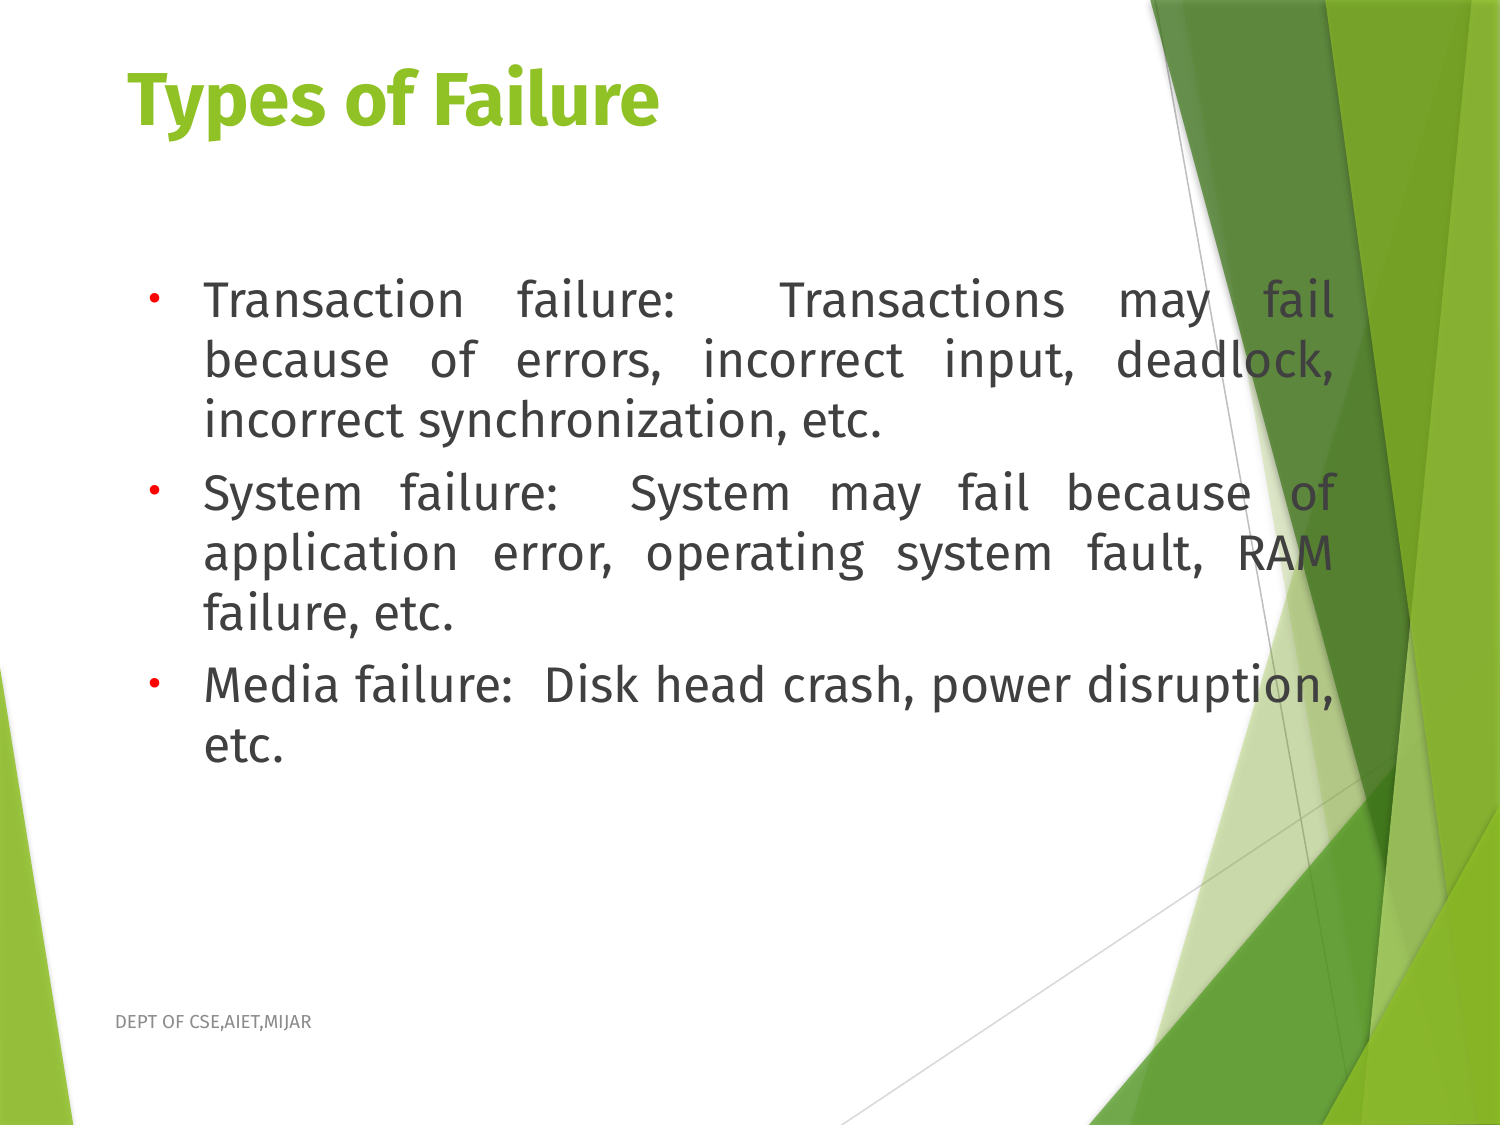

# Types of Failure

Transaction failure:  Transactions may fail because of errors, incorrect input, deadlock, incorrect synchronization, etc.
System failure:  System may fail because of application error, operating system fault, RAM failure, etc.
Media failure:  Disk head crash, power disruption, etc.

DEPT OF CSE,AIET,MIJAR